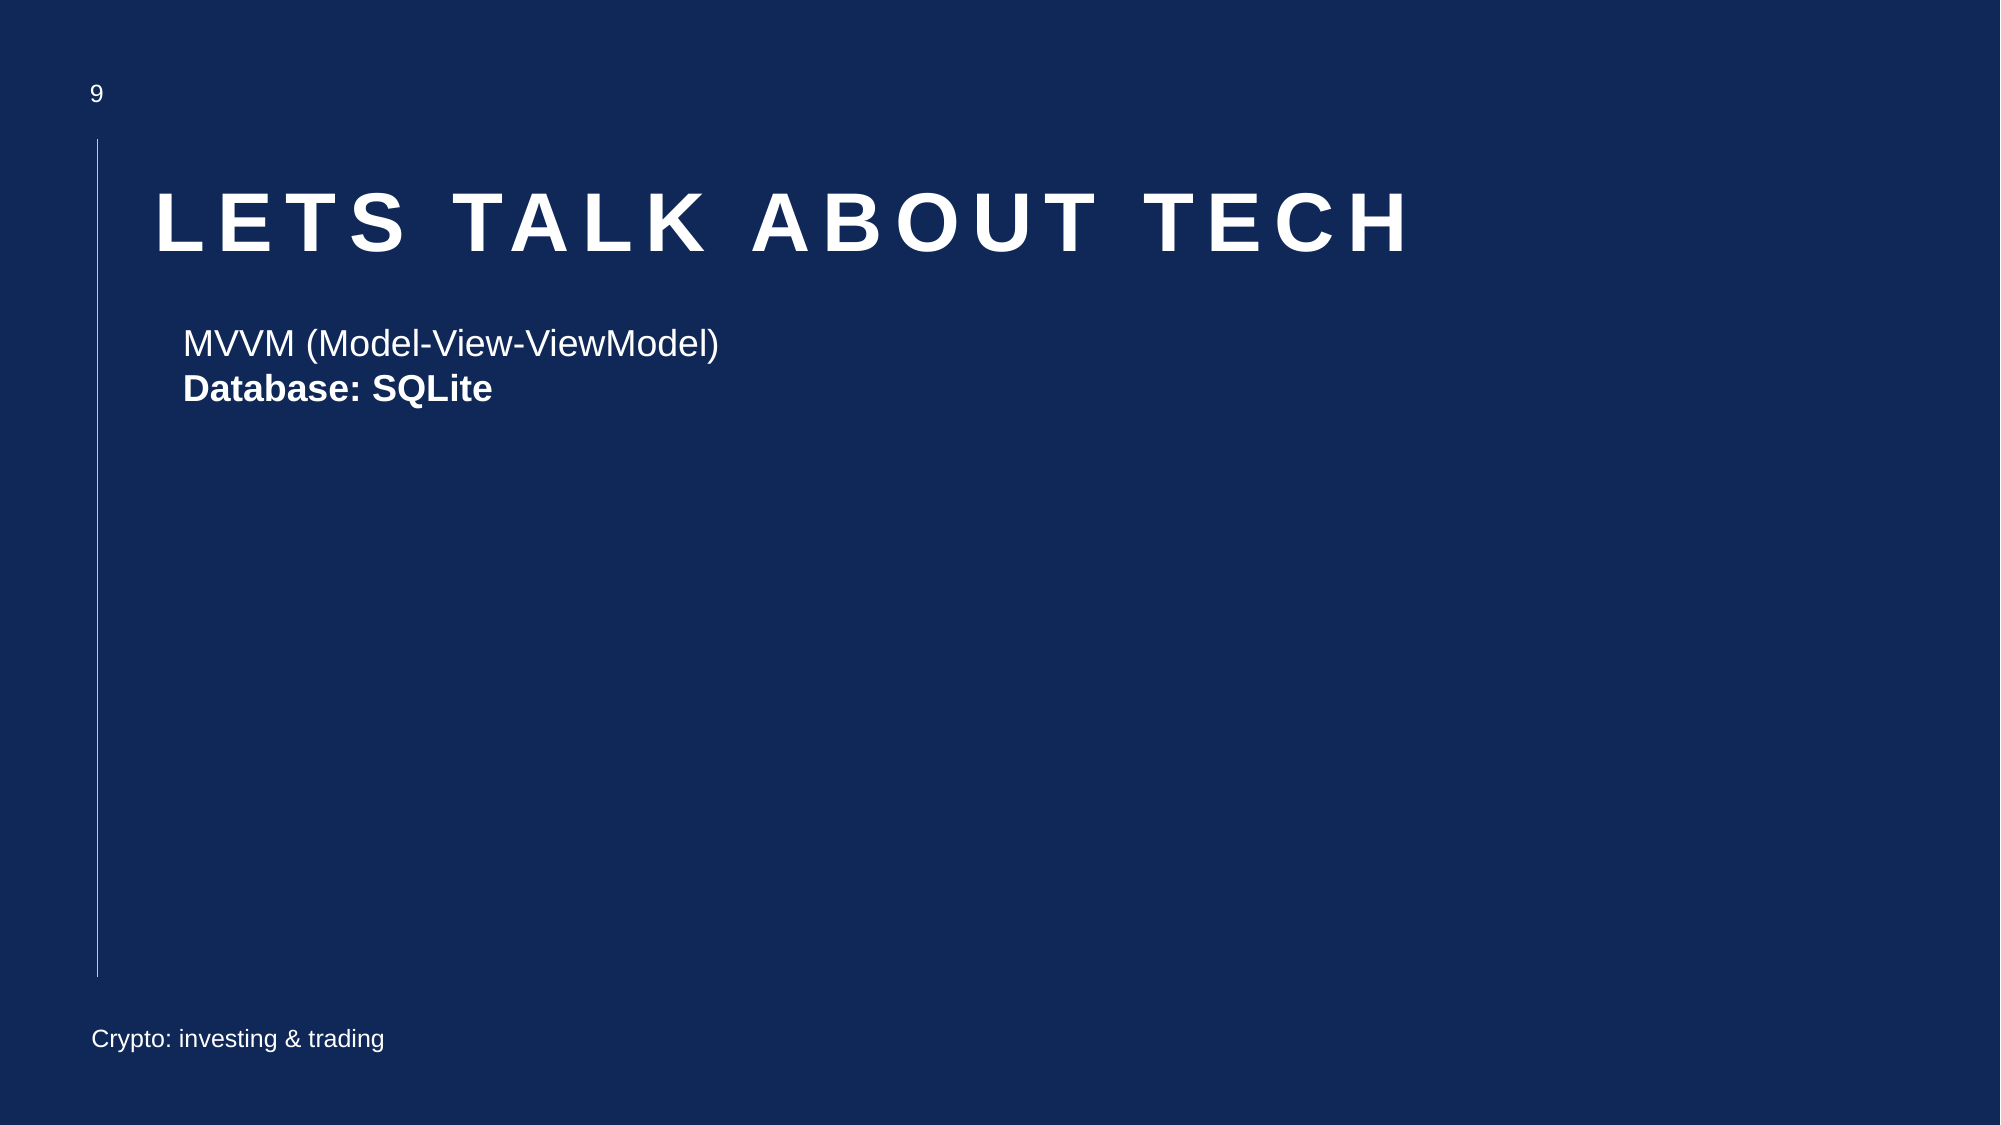

9
# Lets talk about Tech
MVVM (Model-View-ViewModel)
Database: SQLite

Crypto: investing & trading